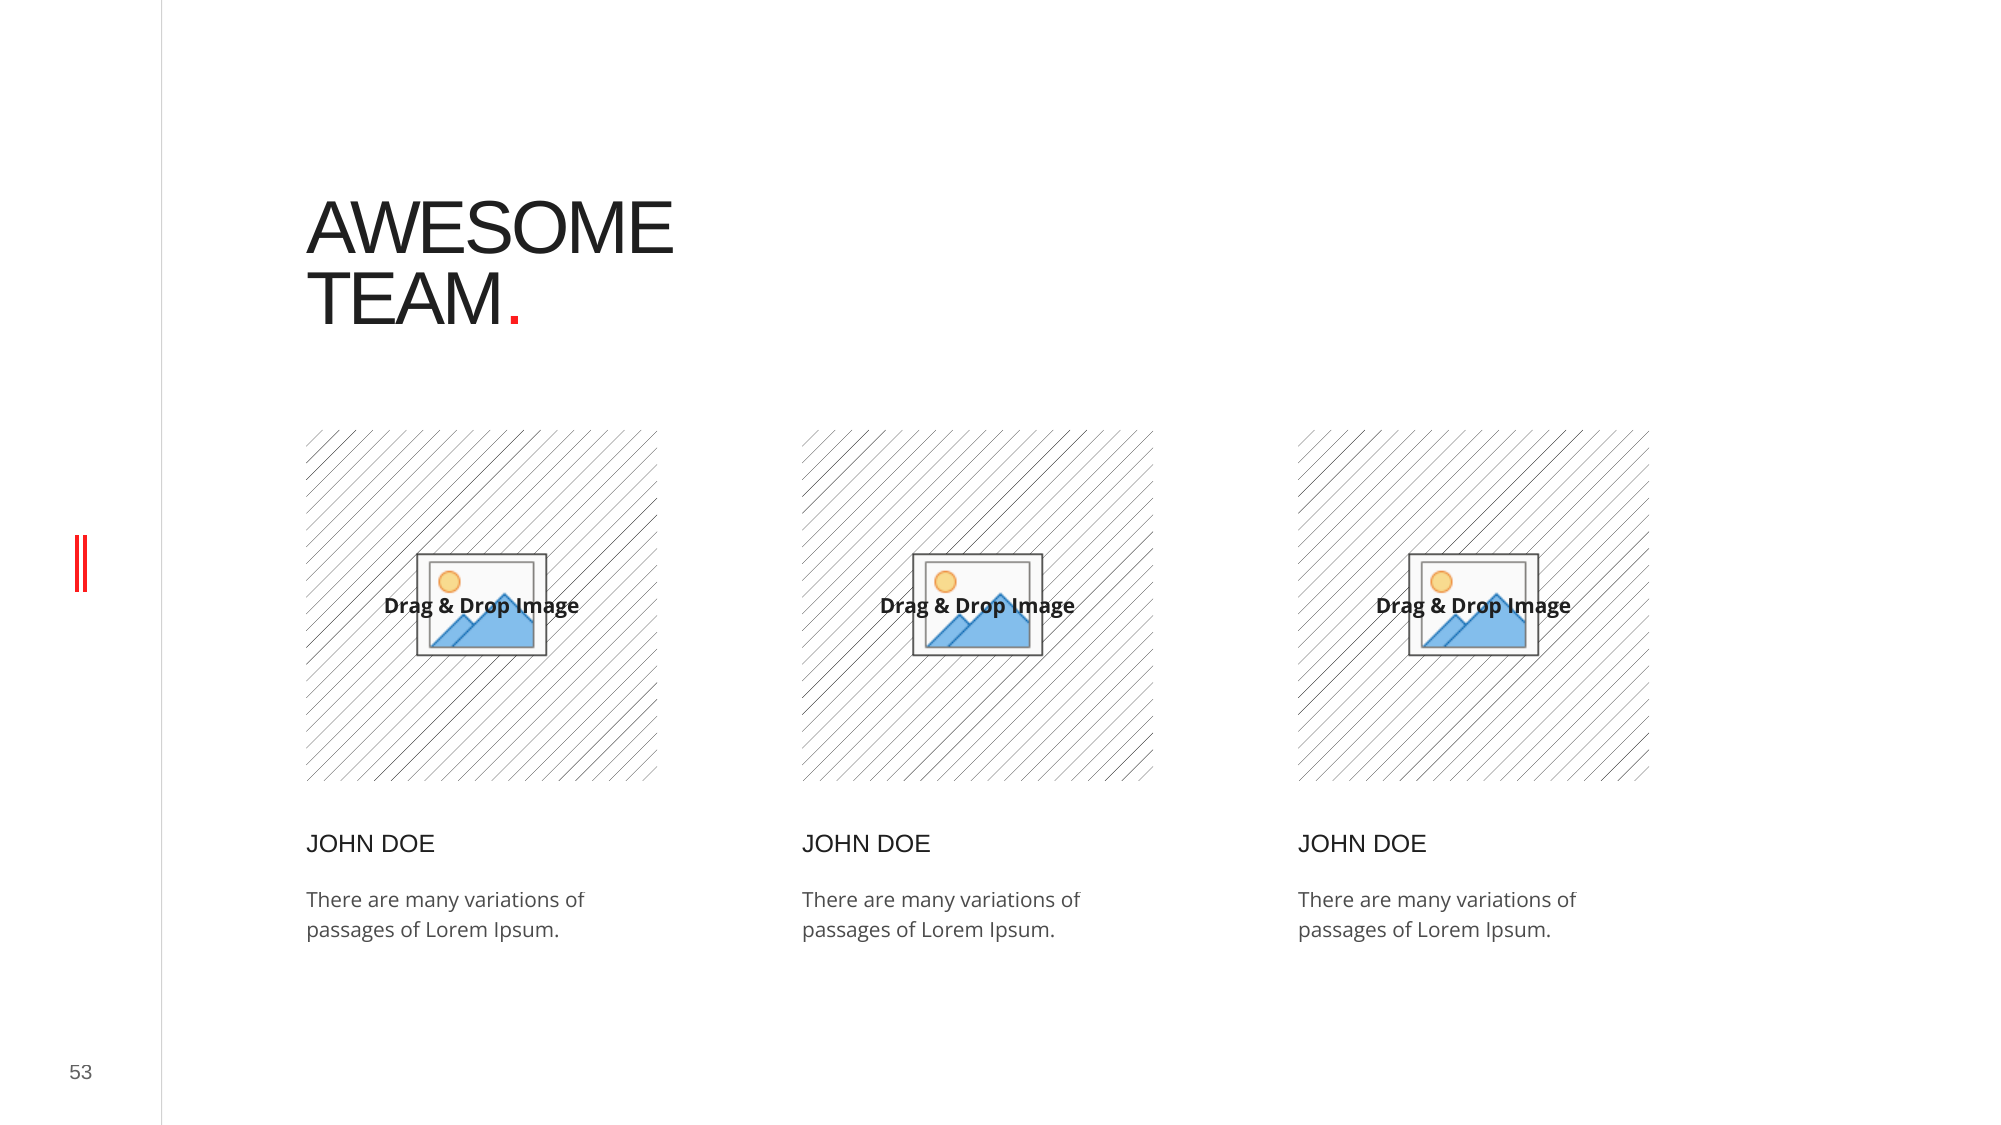

# AWESOME TEAM.

JOHN DOE
JOHN DOE
JOHN DOE
There are many variations of passages of Lorem Ipsum.
There are many variations of passages of Lorem Ipsum.
There are many variations of passages of Lorem Ipsum.
53